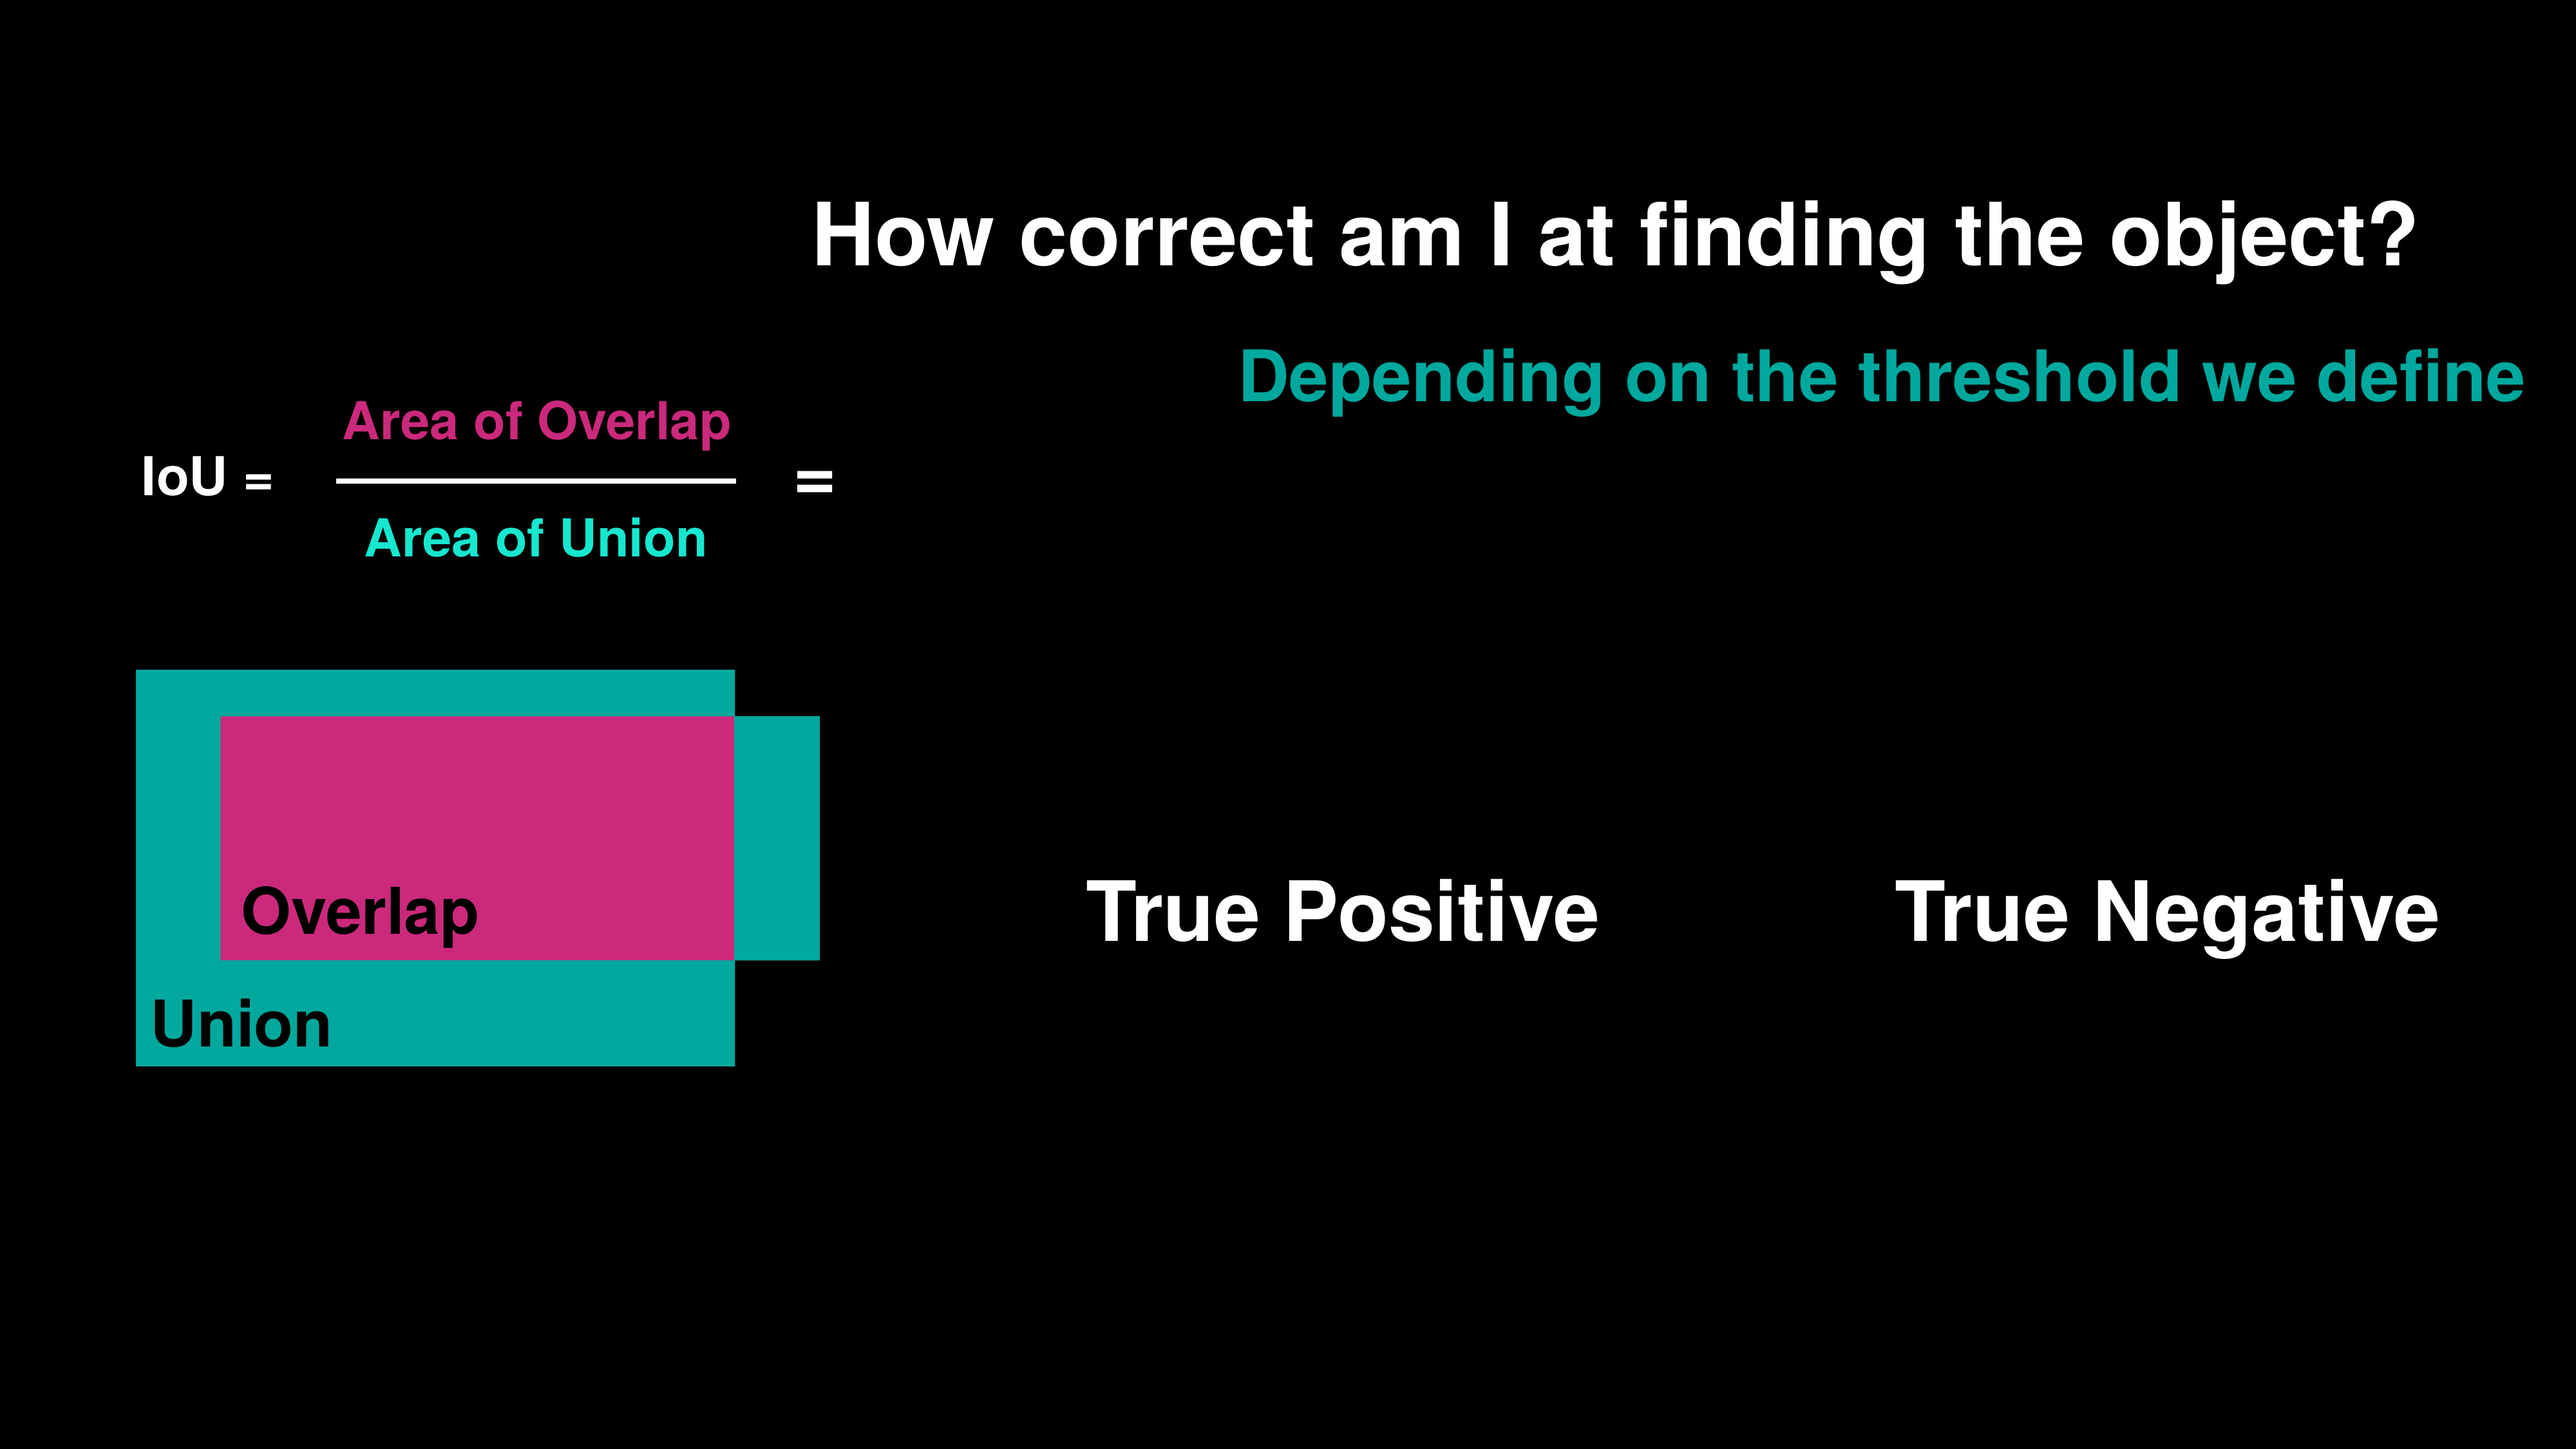

How correct am I at finding the object?
Depending on the threshold we define
Area of Overlap
IoU =

Area of Union

Overlap
Union
=
True Positive
True Negative